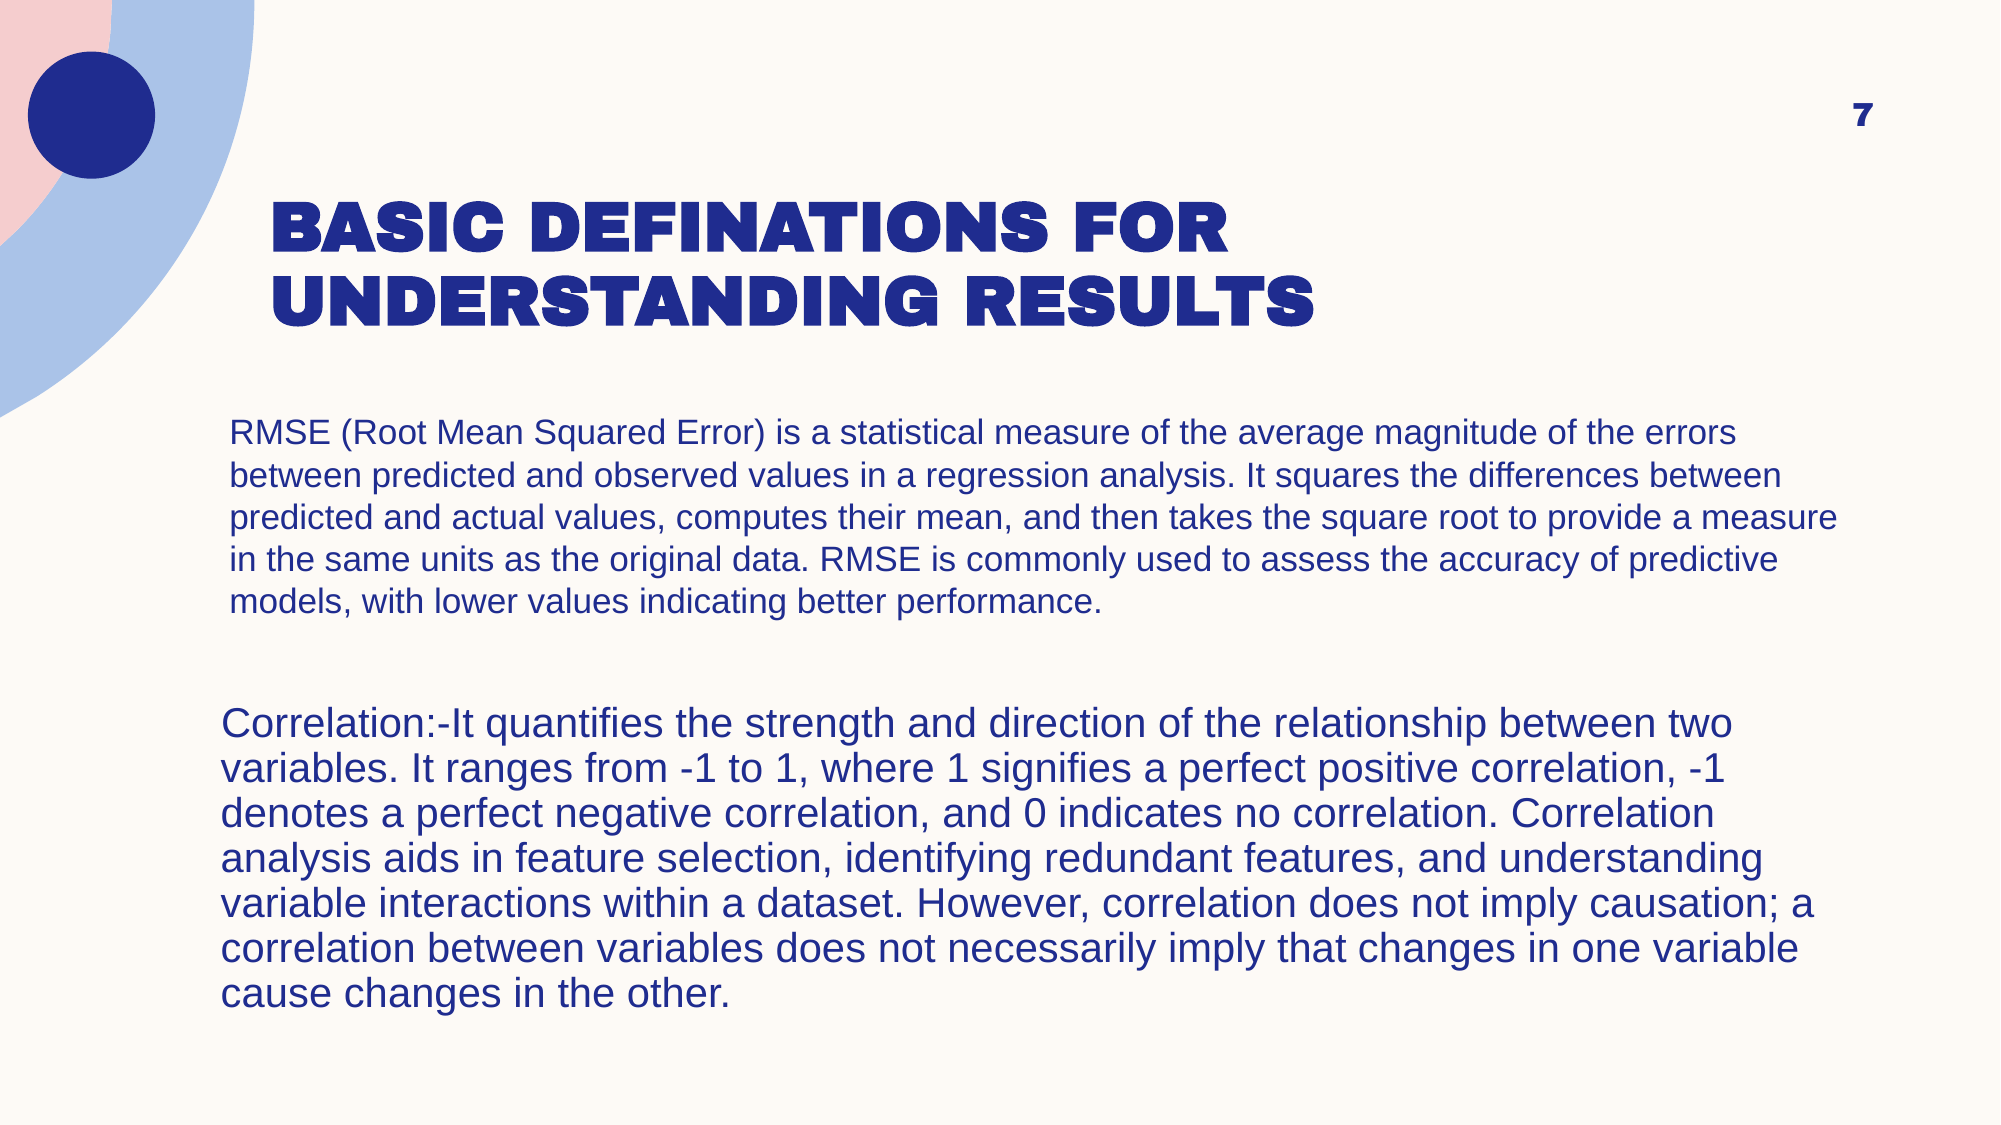

7
# Basic definations for understanding results

RMSE (Root Mean Squared Error) is a statistical measure of the average magnitude of the errors between predicted and observed values in a regression analysis. It squares the differences between predicted and actual values, computes their mean, and then takes the square root to provide a measure in the same units as the original data. RMSE is commonly used to assess the accuracy of predictive models, with lower values indicating better performance.
     Correlation:-It quantifies the strength and direction of the relationship between two variables. It ranges from -1 to 1, where 1 signifies a perfect positive correlation, -1 denotes a perfect negative correlation, and 0 indicates no correlation. Correlation analysis aids in feature selection, identifying redundant features, and understanding variable interactions within a dataset. However, correlation does not imply causation; a correlation between variables does not necessarily imply that changes in one variable cause changes in the other.